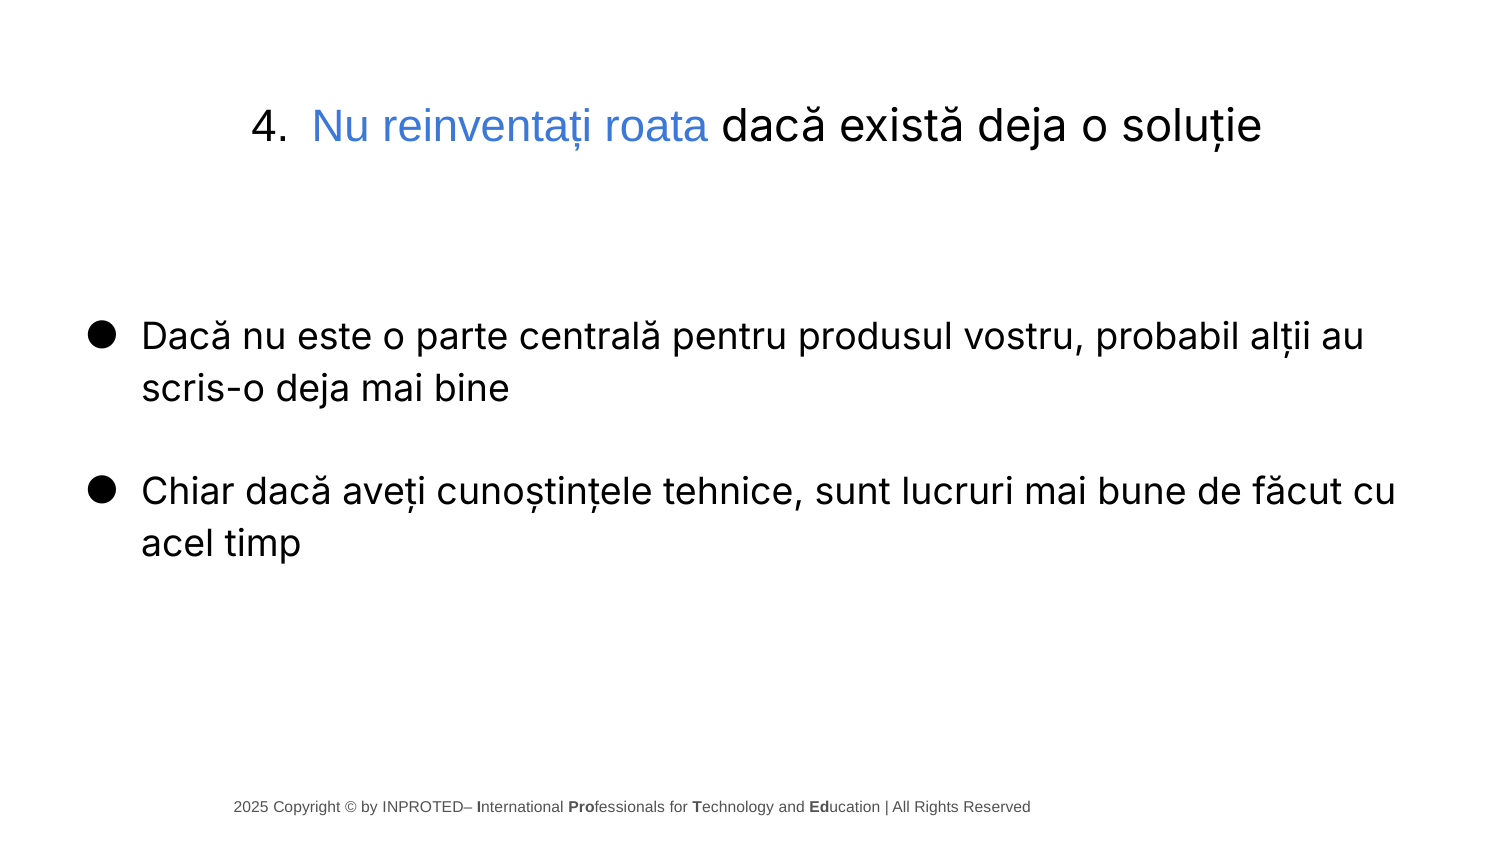

# Nu reinventați roata dacă există deja o soluție

Dacă nu este o parte centrală pentru produsul vostru, probabil alții au scris-o deja mai bine

Chiar dacă aveți cunoștințele tehnice, sunt lucruri mai bune de făcut cu acel timp

2025 Copyright © by INPROTED– International Professionals for Technology and Education | All Rights Reserved